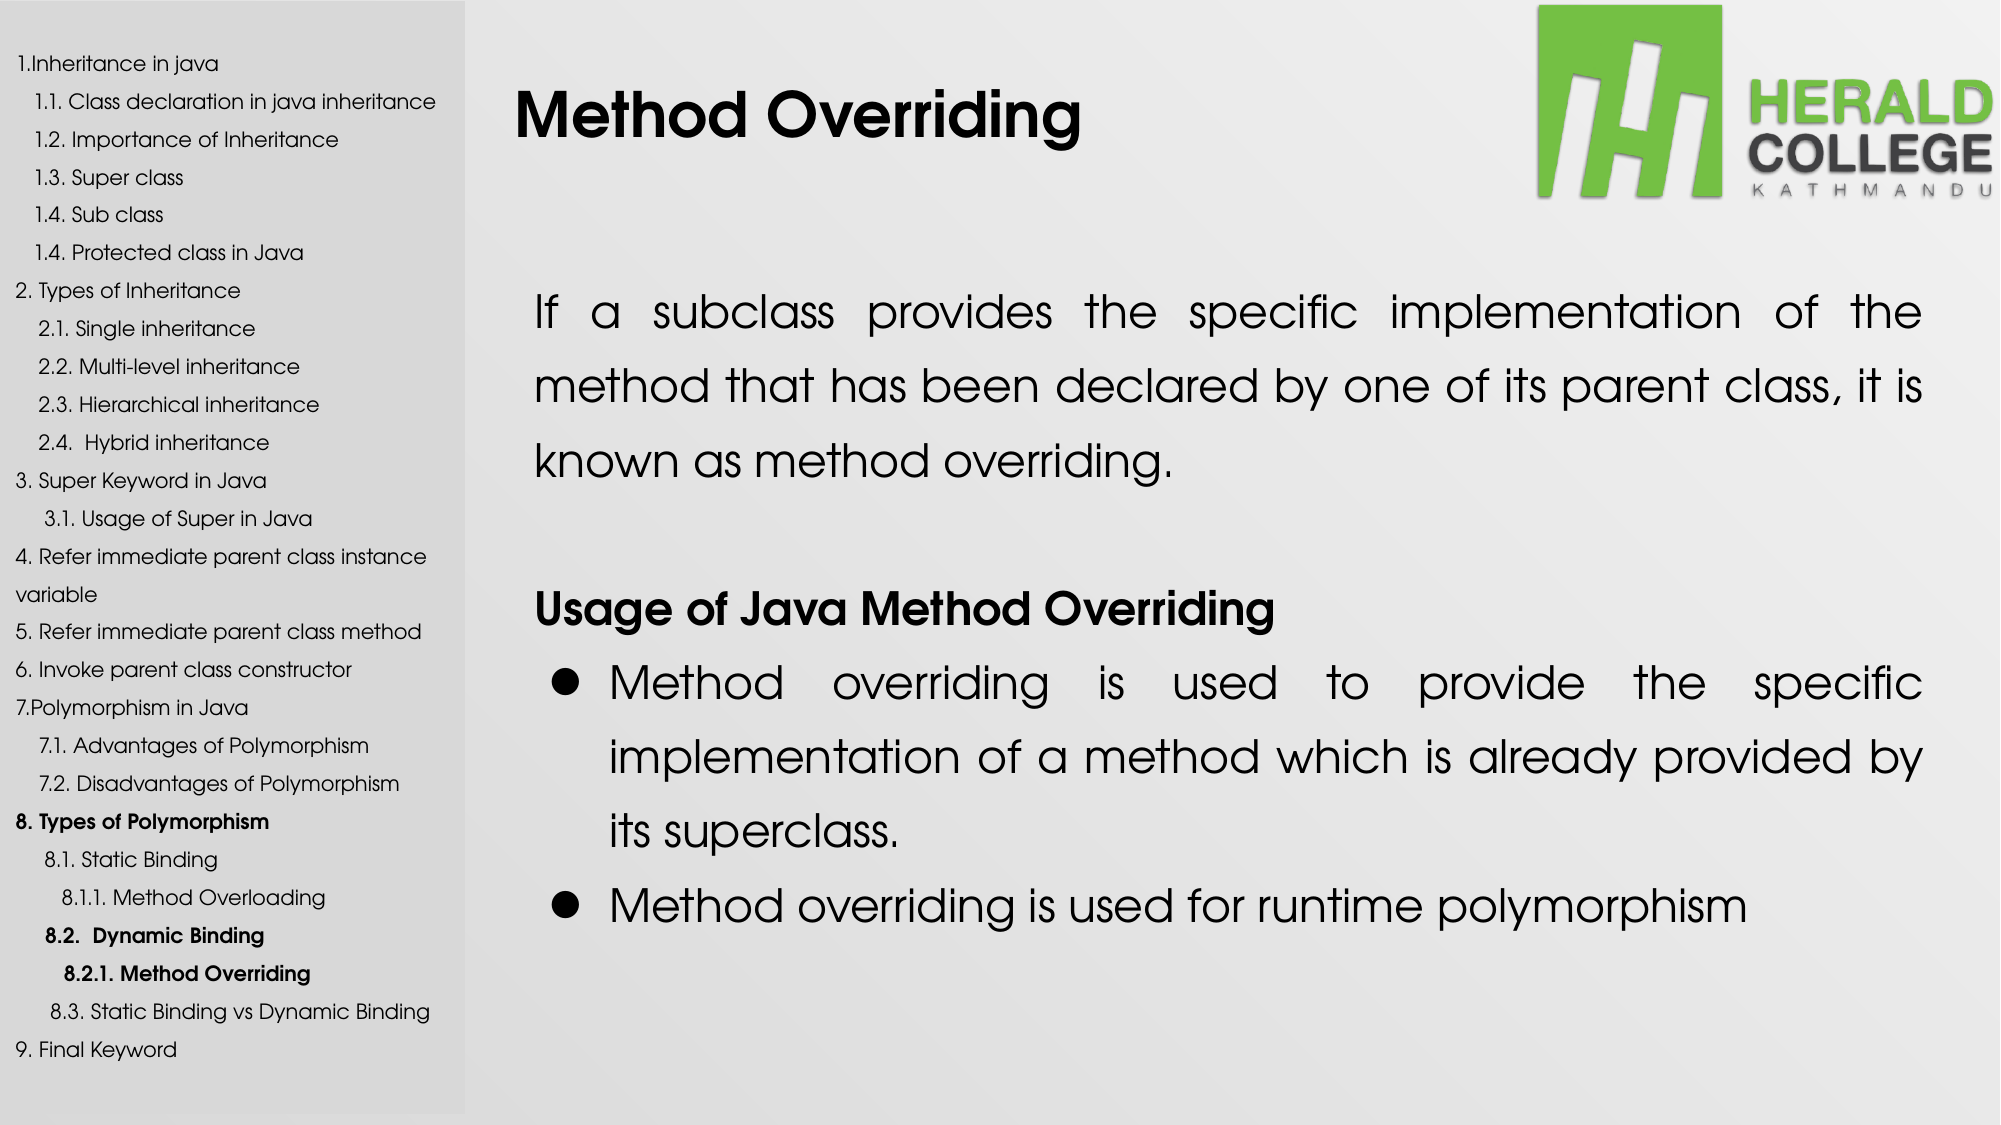

1.Inheritance in java
   1.1. Class declaration in java inheritance
   1.2. Importance of Inheritance
   1.3. Super class
   1.4. Sub class
   1.4. Protected class in Java
2. Types of Inheritance
    2.1. Single inheritance
    2.2. Multi-level inheritance
    2.3. Hierarchical inheritance
    2.4.  Hybrid inheritance
3. Super Keyword in Java
     3.1. Usage of Super in Java
4. Refer immediate parent class instance variable
5. Refer immediate parent class method
6. Invoke parent class constructor
7.Polymorphism in Java
    7.1. Advantages of Polymorphism
    7.2. Disadvantages of Polymorphism
8. Types of Polymorphism
     8.1. Static Binding
        8.1.1. Method Overloading
     8.2.  Dynamic Binding
        8.2.1. Method Overriding
      8.3. Static Binding vs Dynamic Binding
9. Final Keyword

Method Overriding
If a subclass provides the specific implementation of the method that has been declared by one of its parent class, it is known as method overriding.

Usage of Java Method Overriding
Method overriding is used to provide the specific implementation of a method which is already provided by its superclass.
Method overriding is used for runtime polymorphism